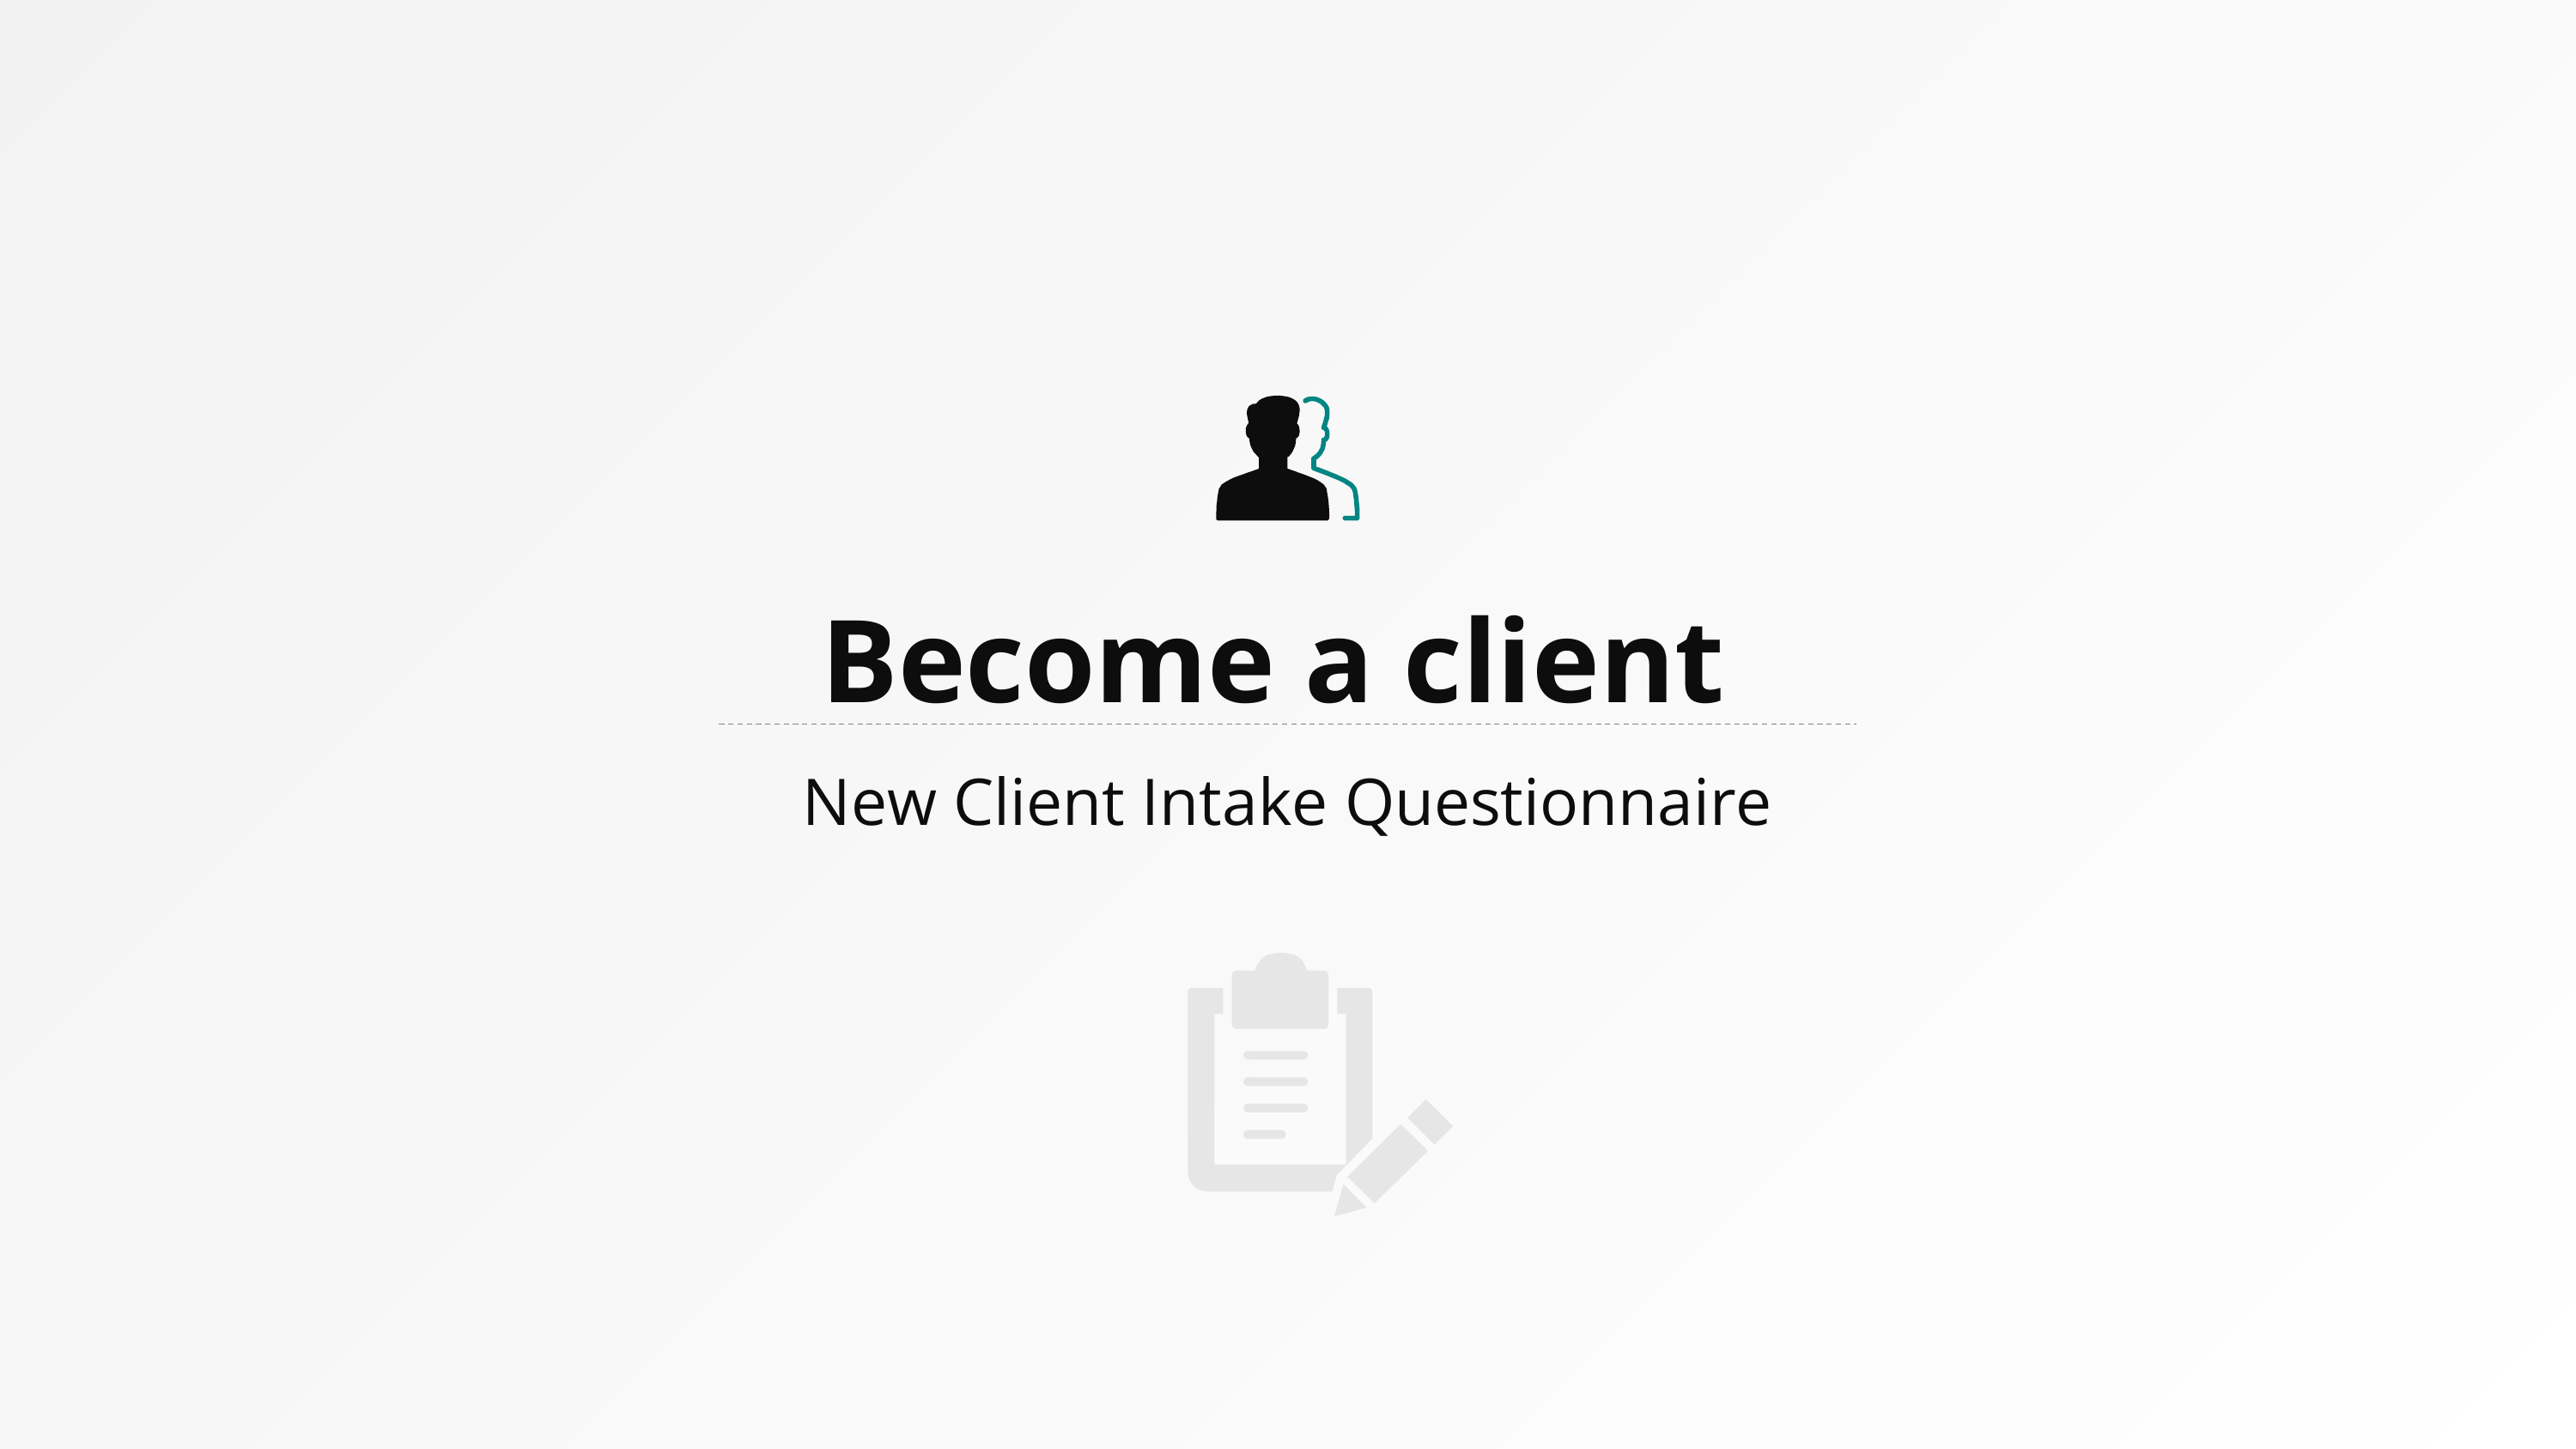

Become a client
New Client Intake Questionnaire